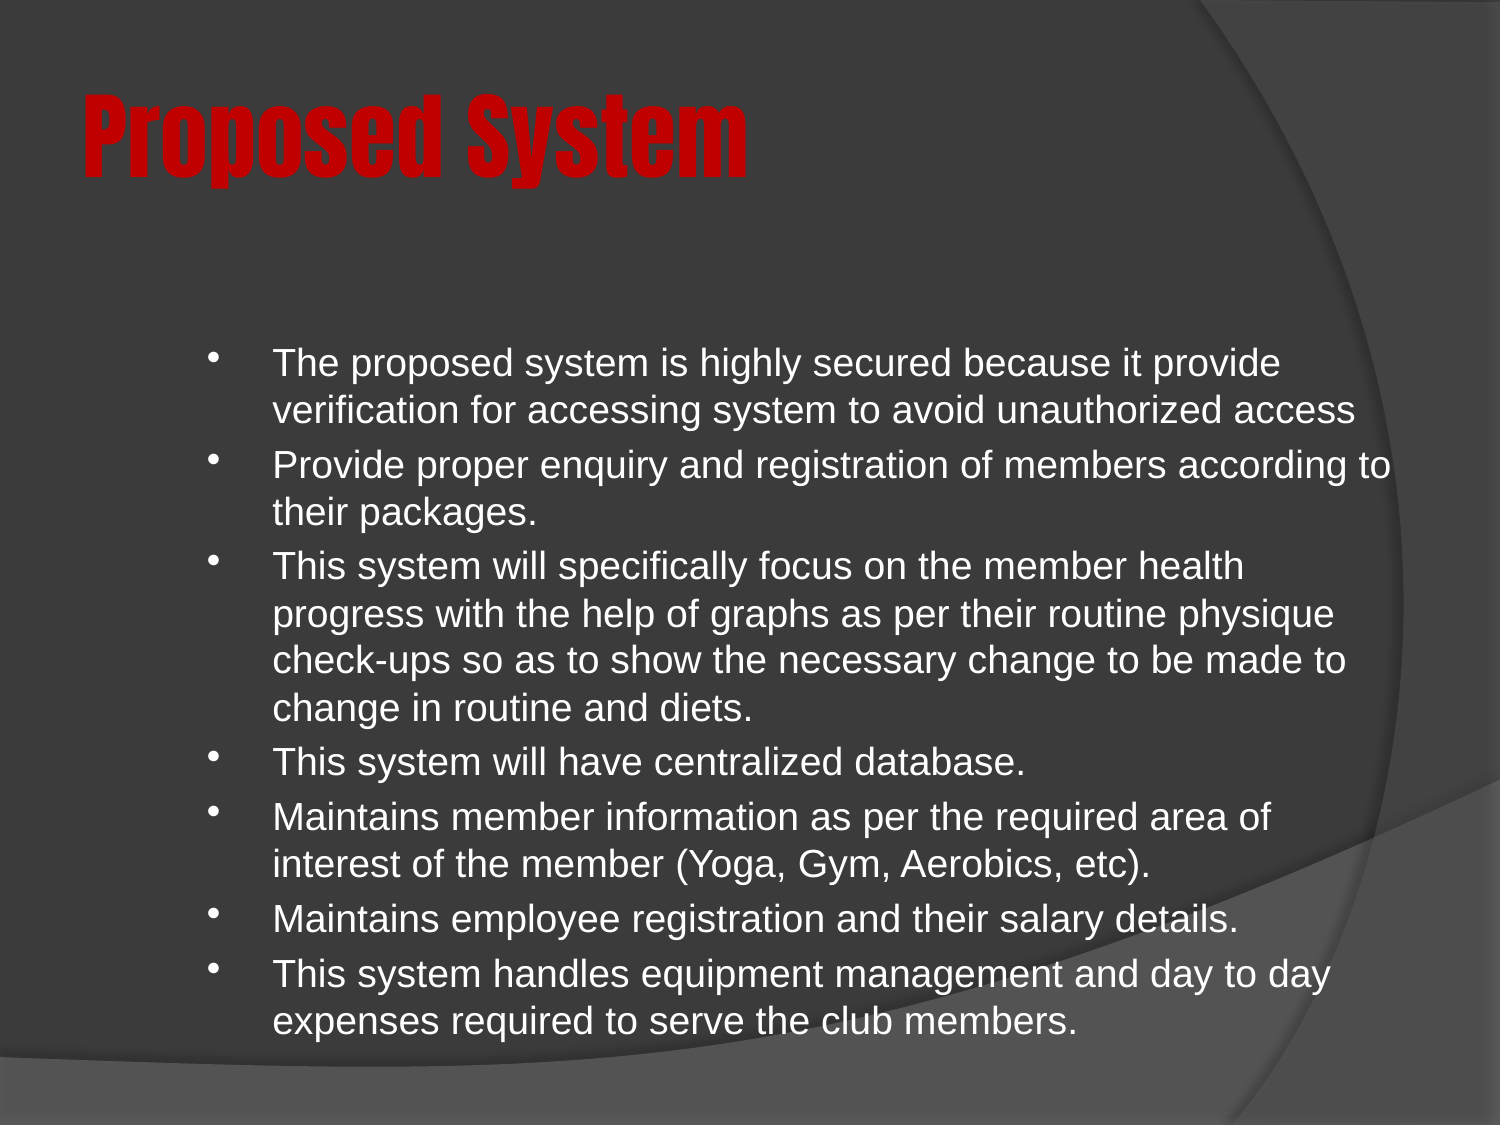

# Proposed System

The proposed system is highly secured because it provide verification for accessing system to avoid unauthorized access
Provide proper enquiry and registration of members according to their packages.
This system will specifically focus on the member health progress with the help of graphs as per their routine physique check-ups so as to show the necessary change to be made to change in routine and diets.
This system will have centralized database.
Maintains member information as per the required area of interest of the member (Yoga, Gym, Aerobics, etc).
Maintains employee registration and their salary details.
This system handles equipment management and day to day expenses required to serve the club members.